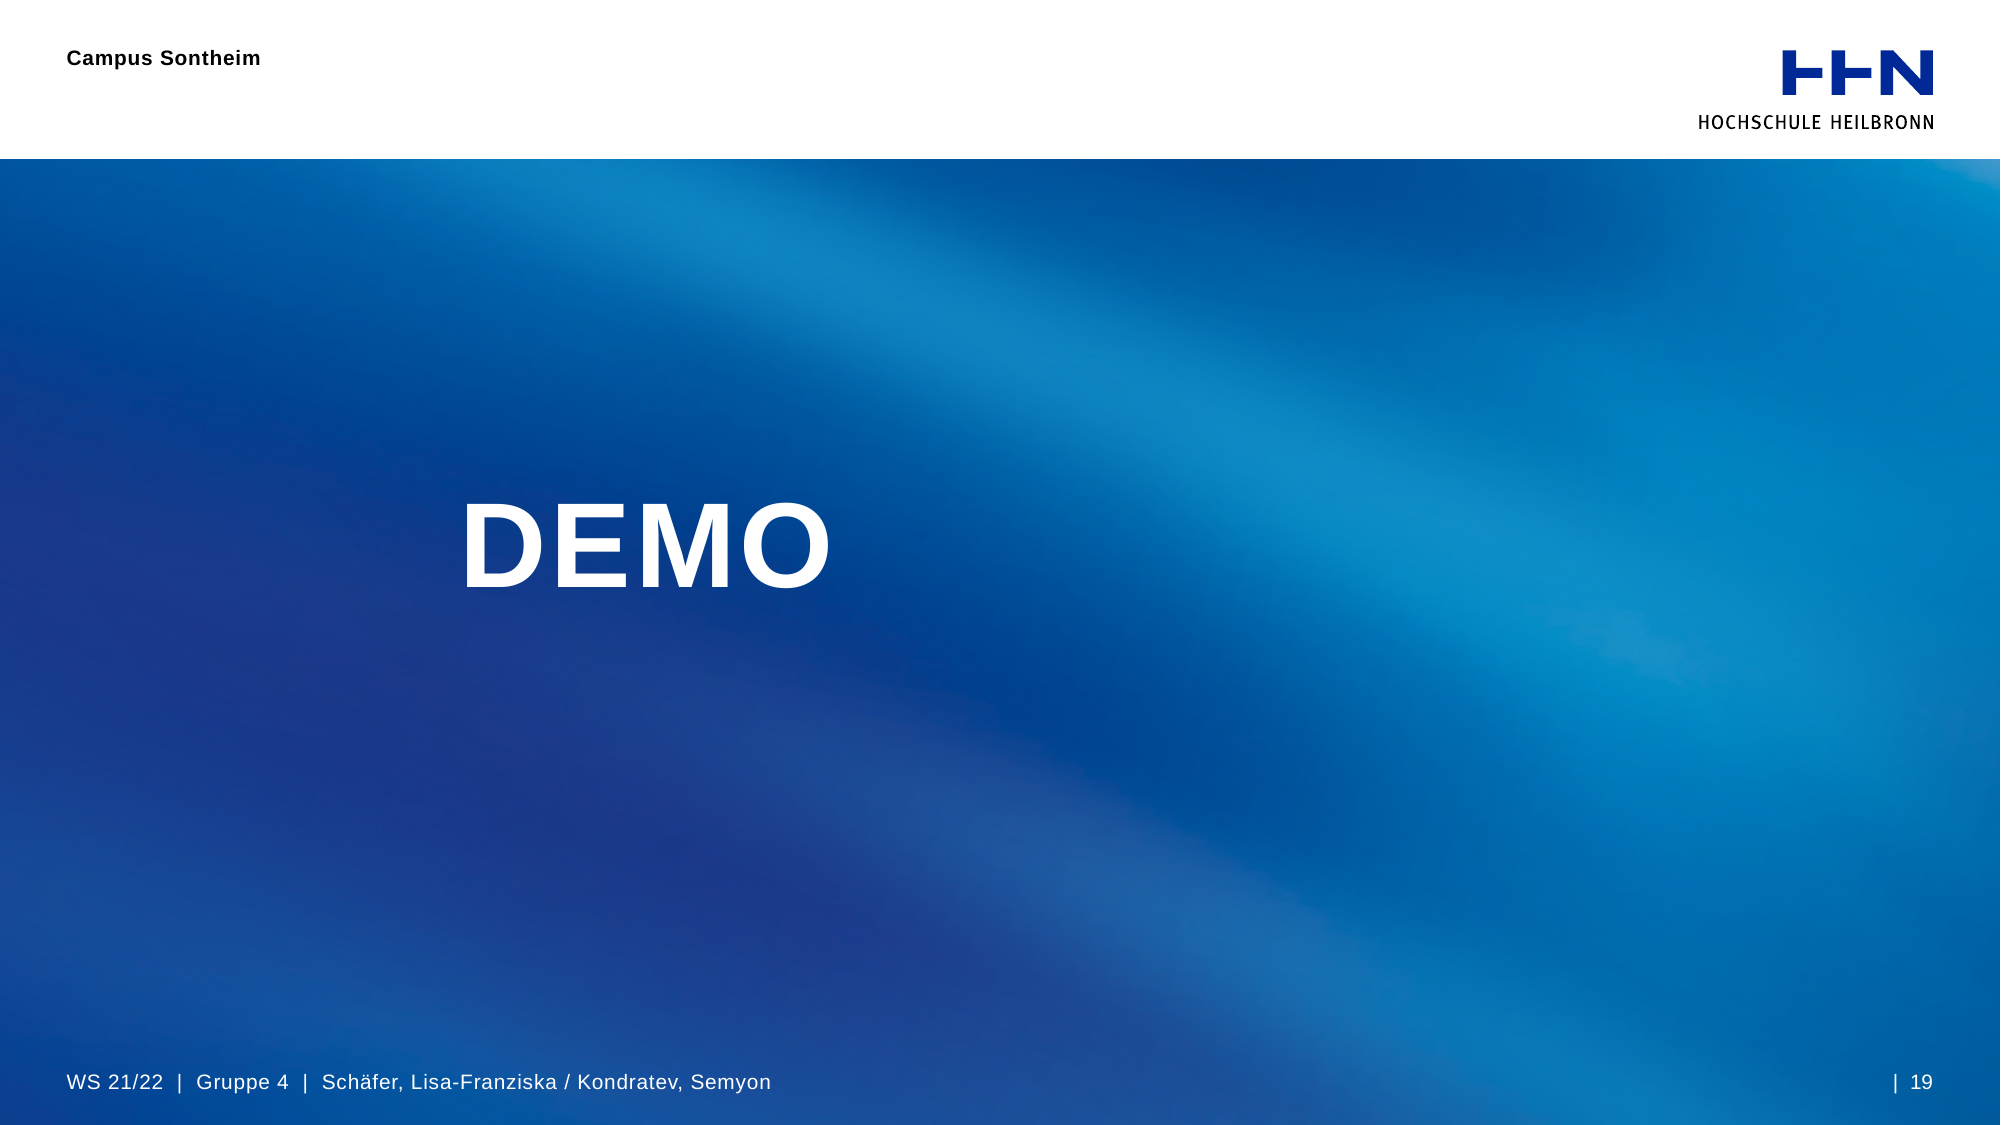

Campus Sontheim
Demo
WS 21/22  |  Gruppe 4  |  Schäfer, Lisa-Franziska / Kondratev, Semyon
|  19